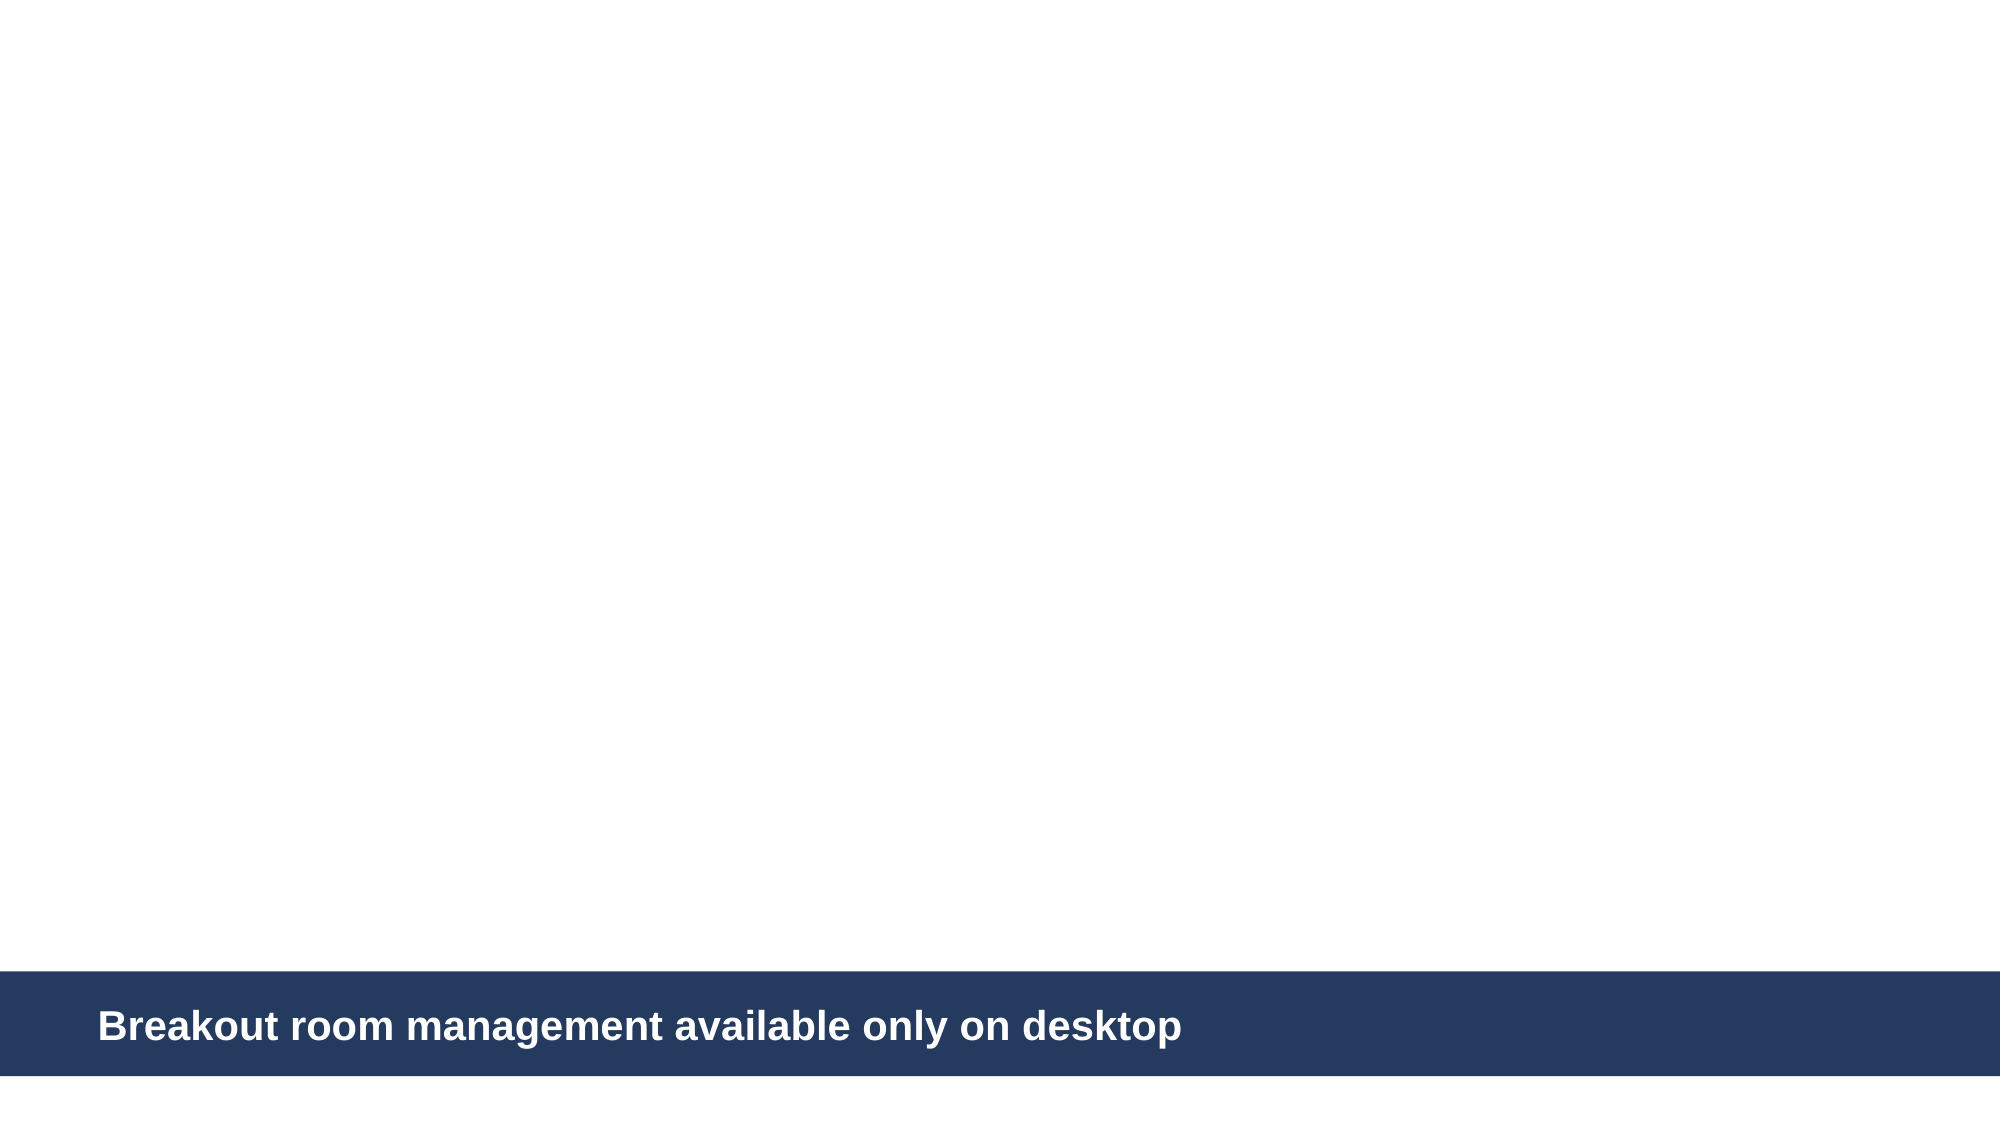

Breakout room management available only on desktop